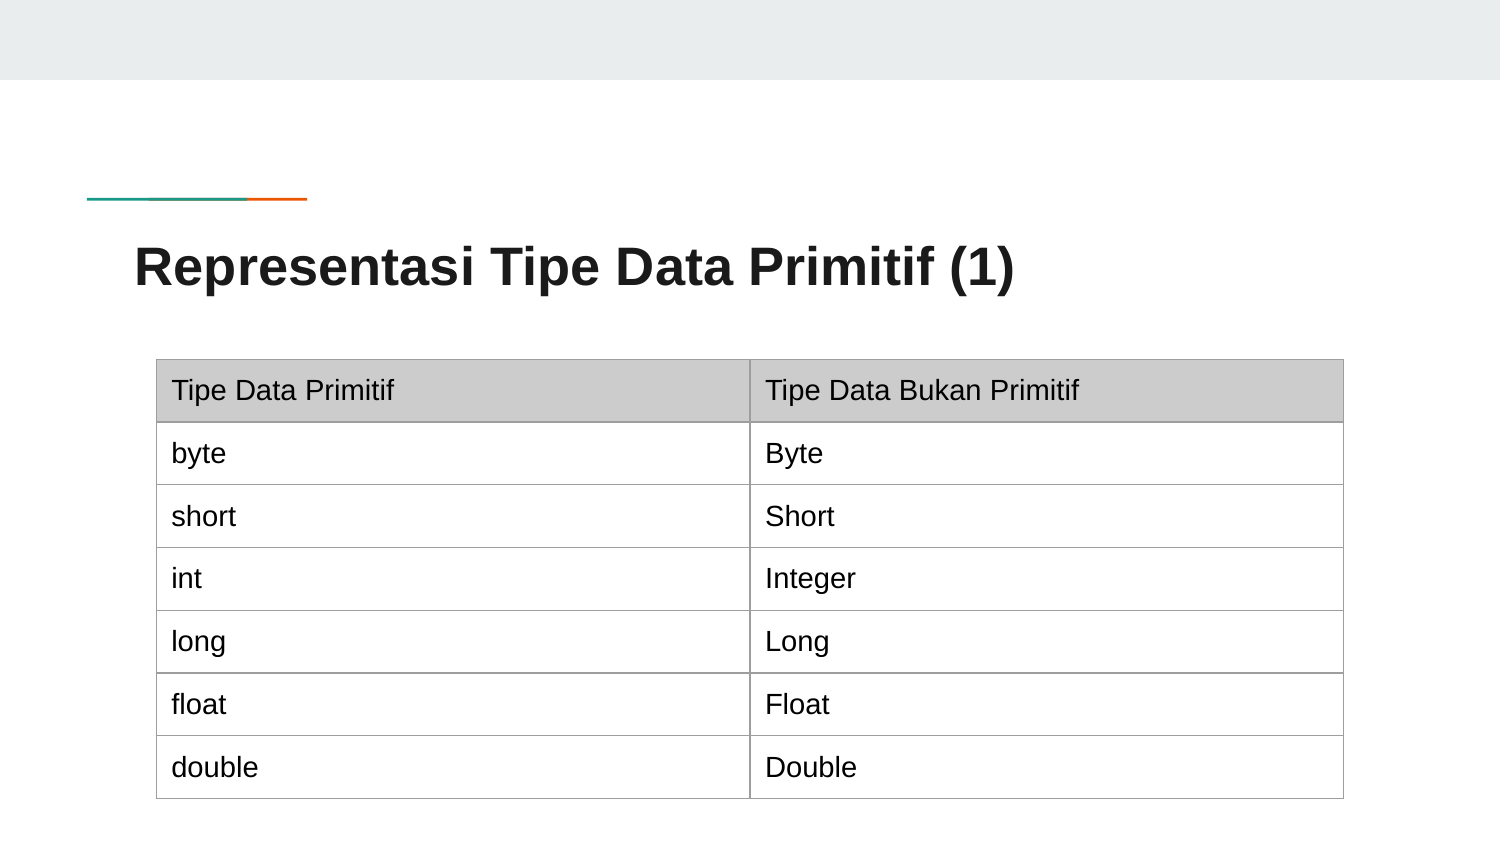

# Representasi Tipe Data Primitif (1)
| Tipe Data Primitif | Tipe Data Bukan Primitif |
| --- | --- |
| byte | Byte |
| short | Short |
| int | Integer |
| long | Long |
| float | Float |
| double | Double |